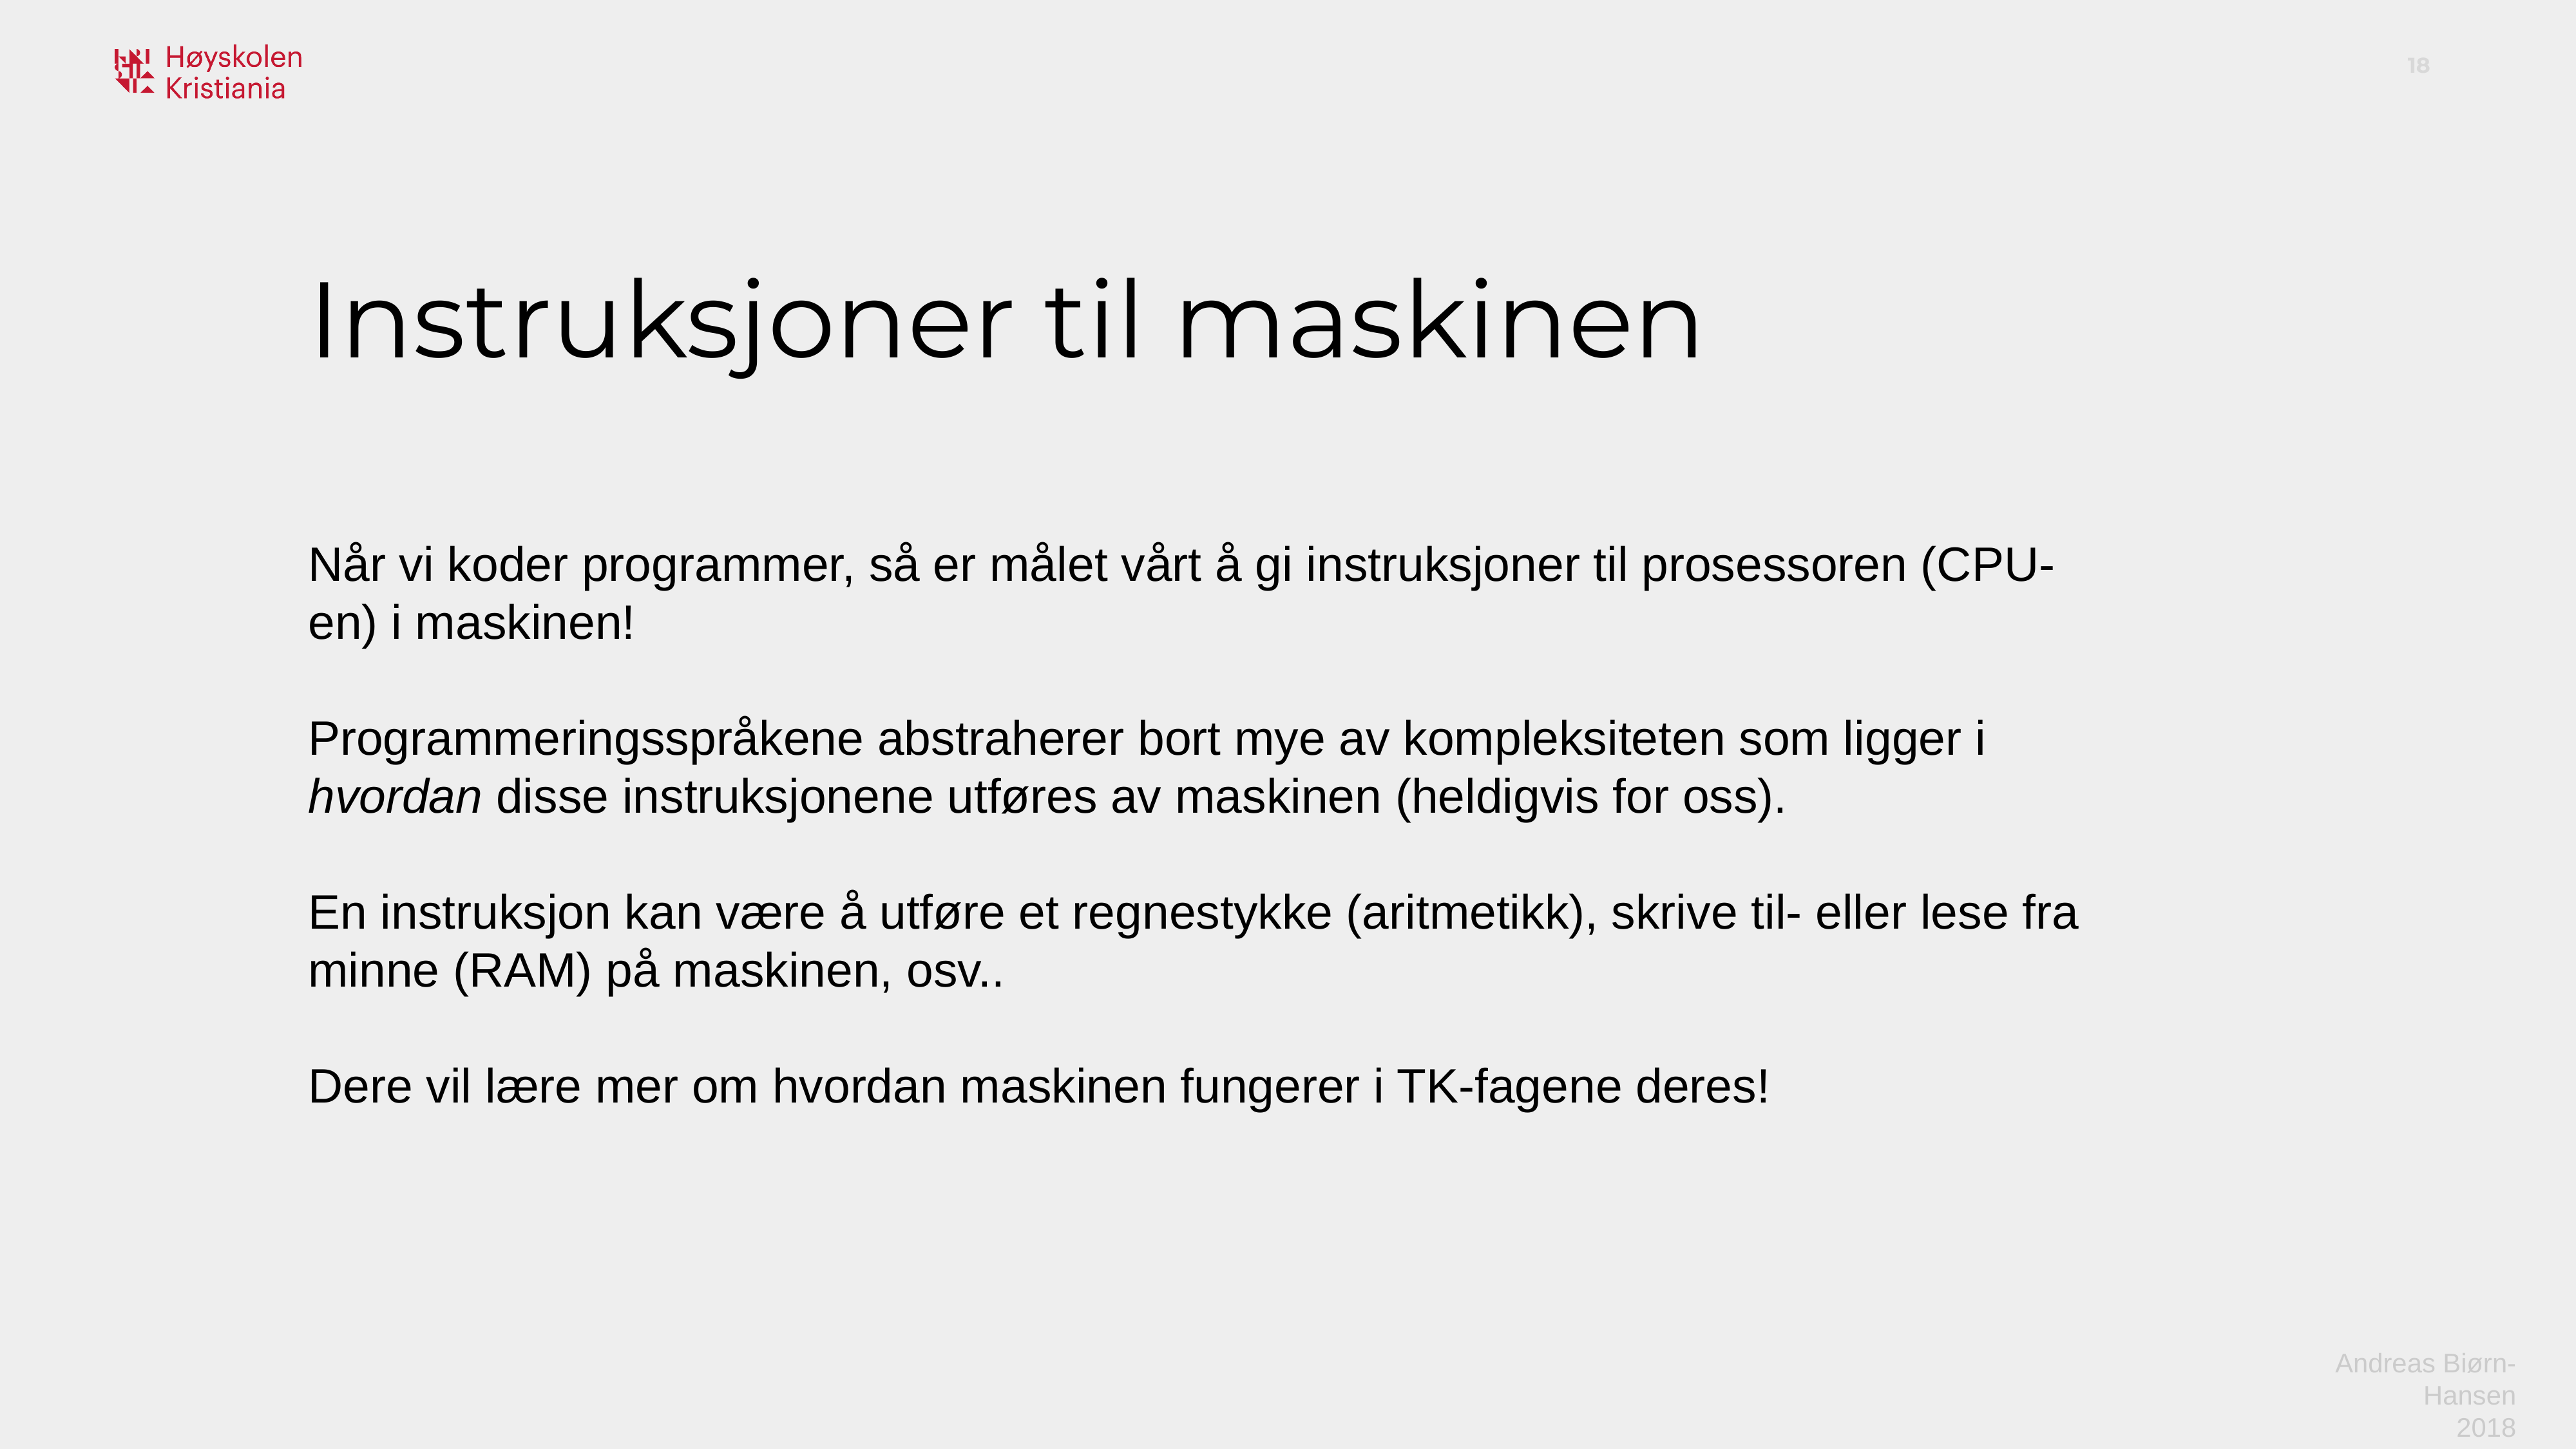

Instruksjoner til maskinen

Når vi koder programmer, så er målet vårt å gi instruksjoner til prosessoren (CPU-en) i maskinen!

Programmeringsspråkene abstraherer bort mye av kompleksiteten som ligger i hvordan disse instruksjonene utføres av maskinen (heldigvis for oss).

En instruksjon kan være å utføre et regnestykke (aritmetikk), skrive til- eller lese fra minne (RAM) på maskinen, osv..

Dere vil lære mer om hvordan maskinen fungerer i TK-fagene deres!